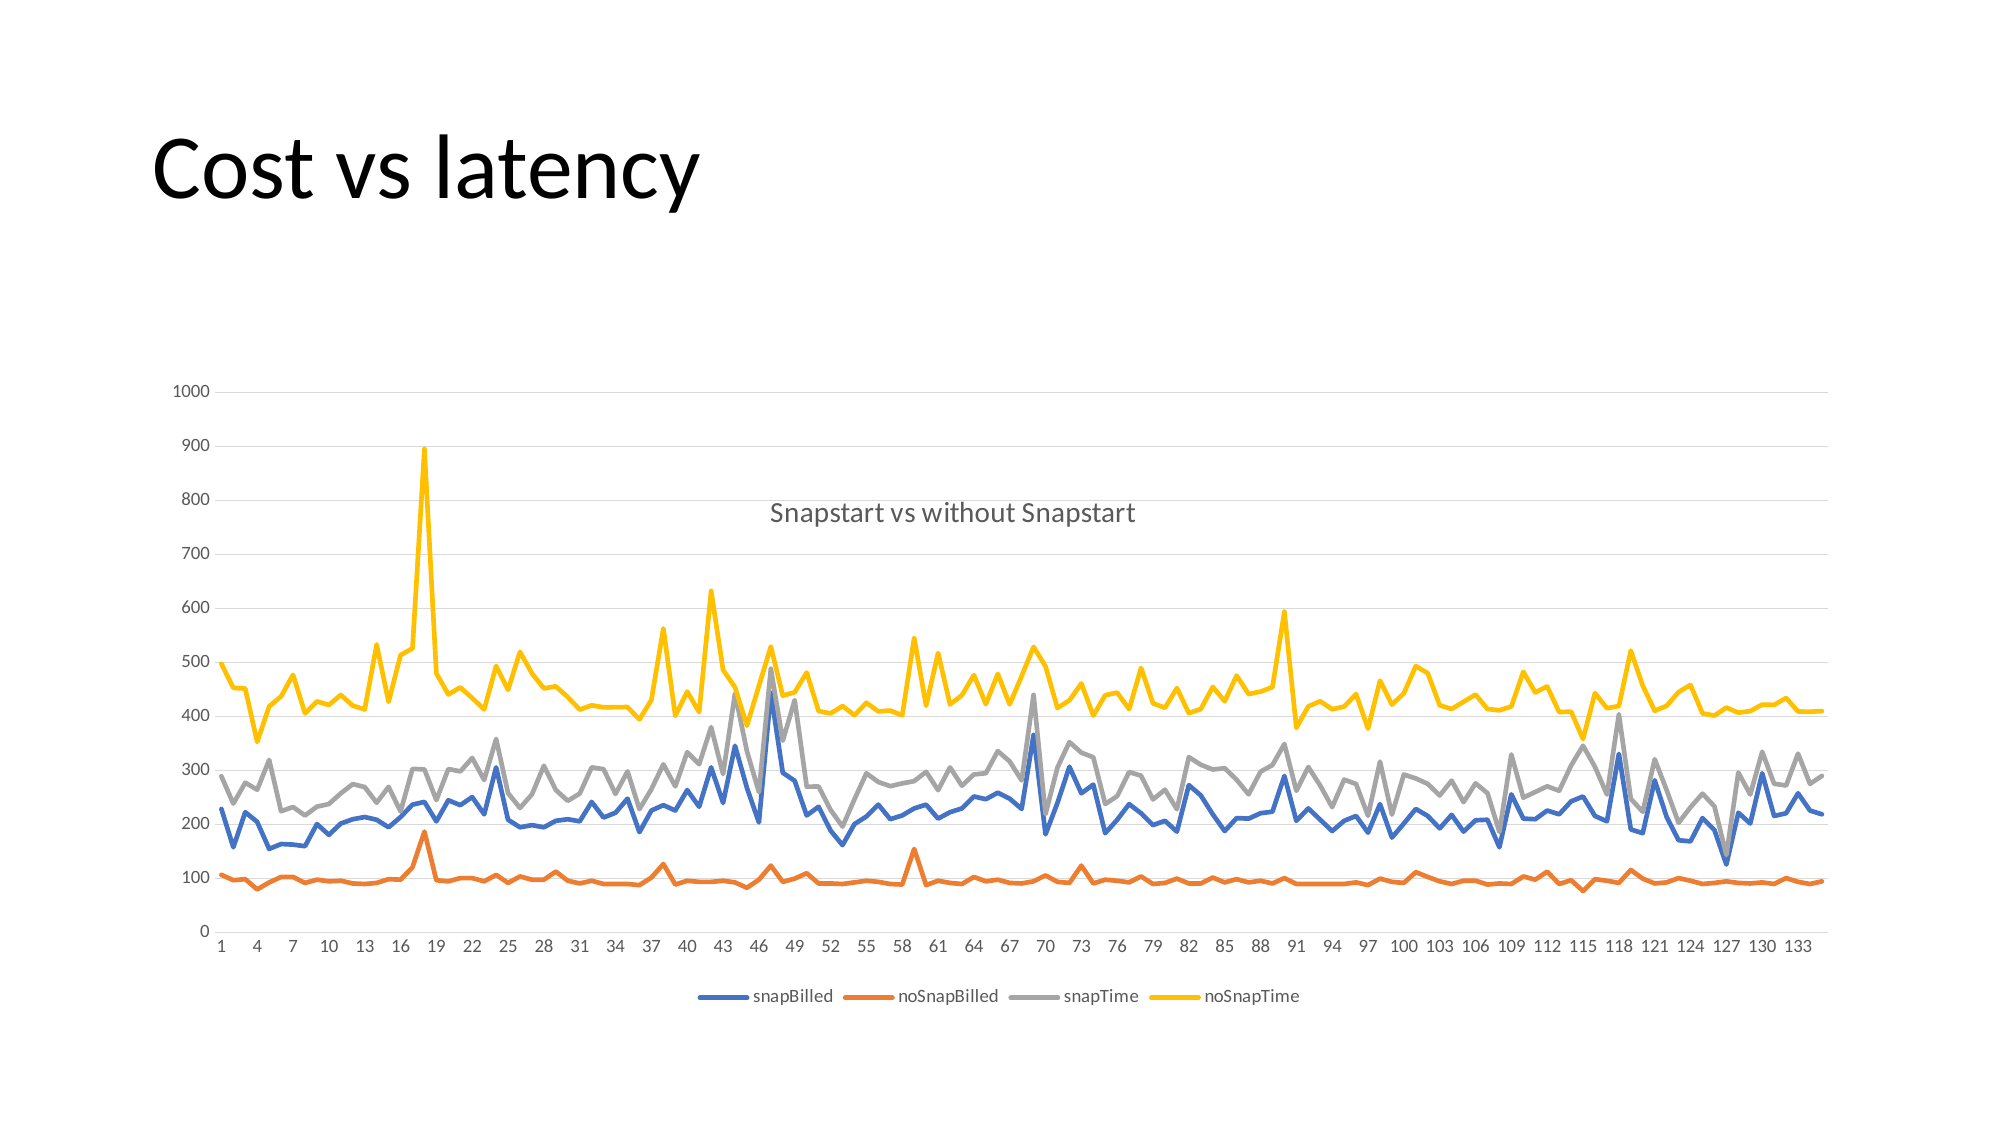

# Cost vs latency

### Chart: Snapstart vs without Snapstart

| Category | snapBilled | noSnapBilled | snapTime | noSnapTime |
|---|---|---|---|---|